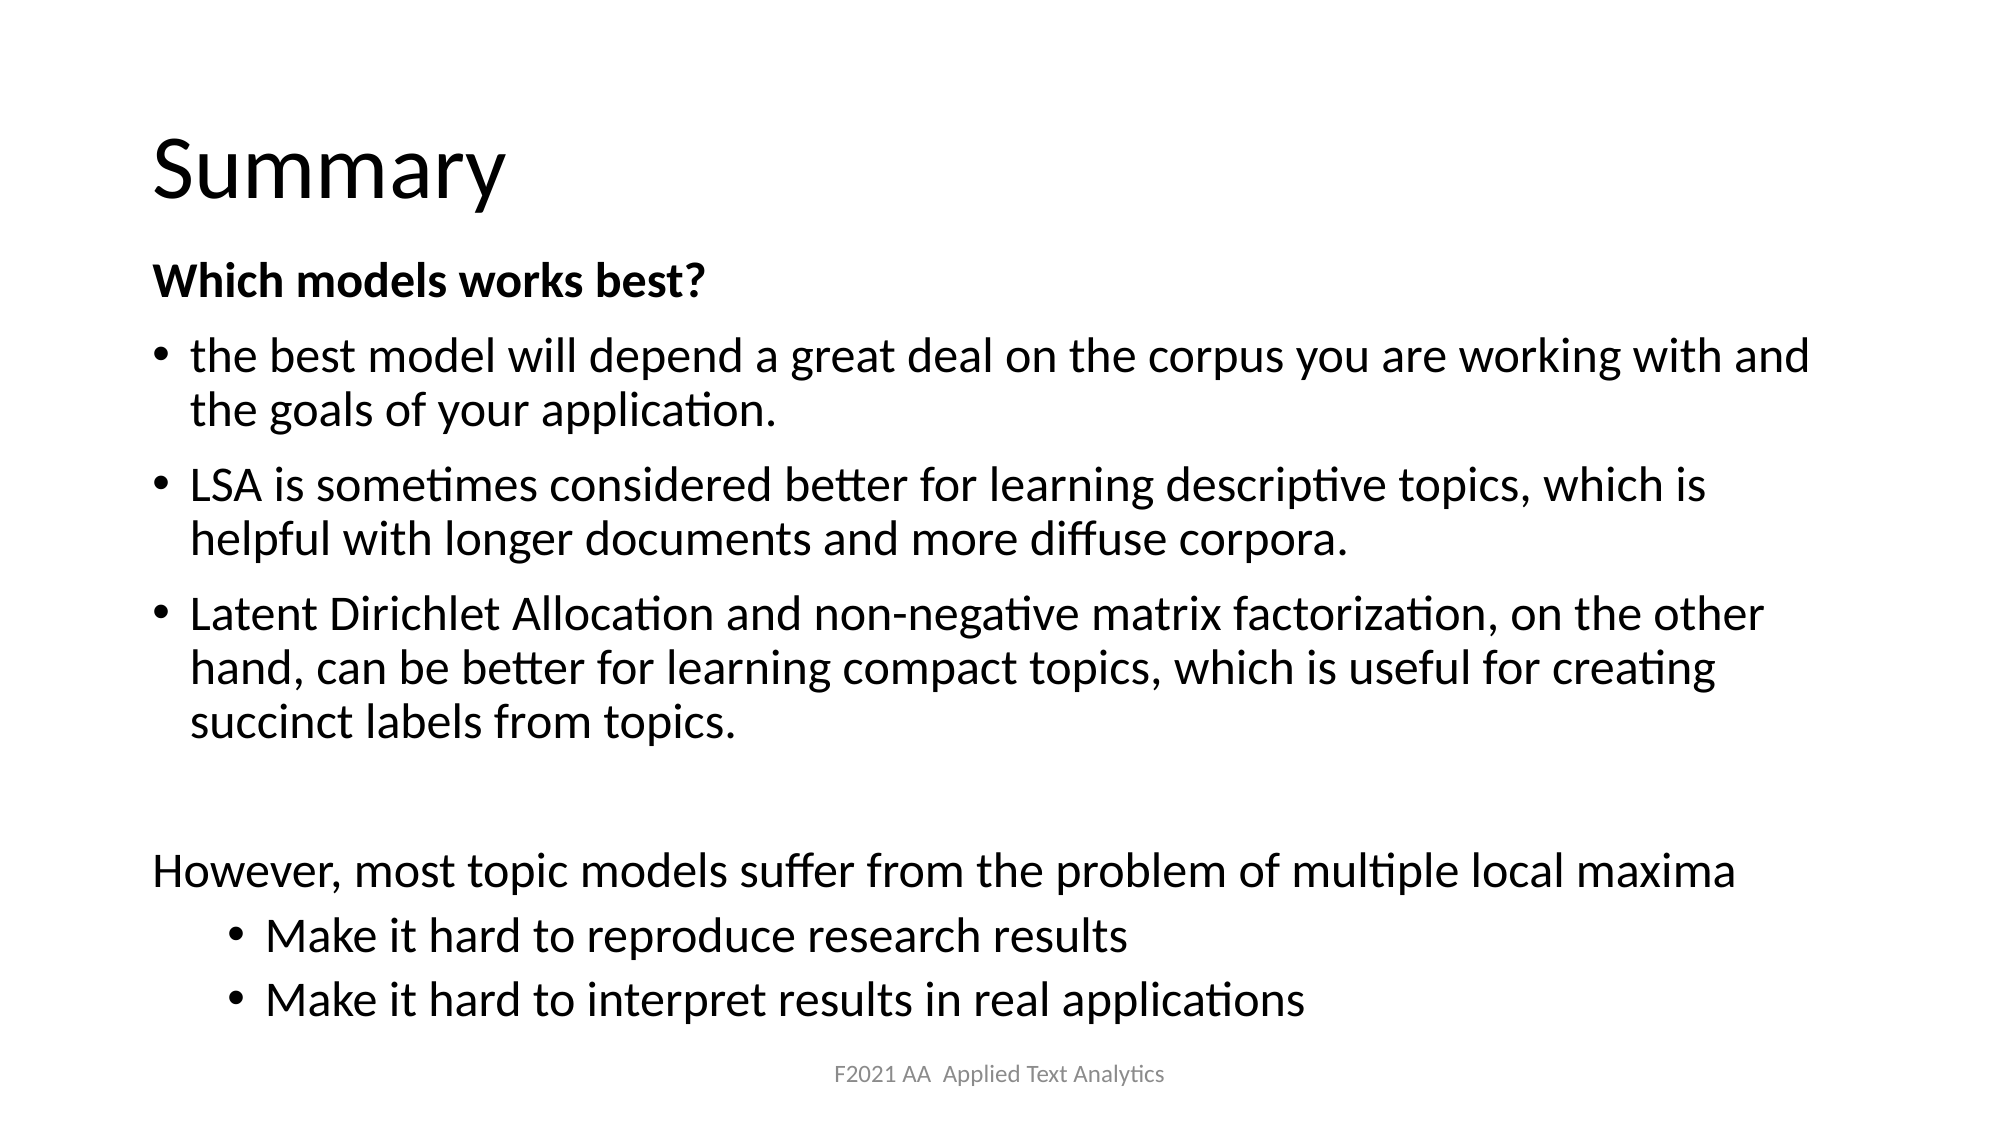

# Summary
Which models works best?
the best model will depend a great deal on the corpus you are working with and the goals of your application.
LSA is sometimes considered better for learning descriptive topics, which is helpful with longer documents and more diffuse corpora.
Latent Dirichlet Allocation and non-negative matrix factorization, on the other hand, can be better for learning compact topics, which is useful for creating succinct labels from topics.

However, most topic models suffer from the problem of multiple local maxima
Make it hard to reproduce research results
Make it hard to interpret results in real applications
F2021 AA  Applied Text Analytics